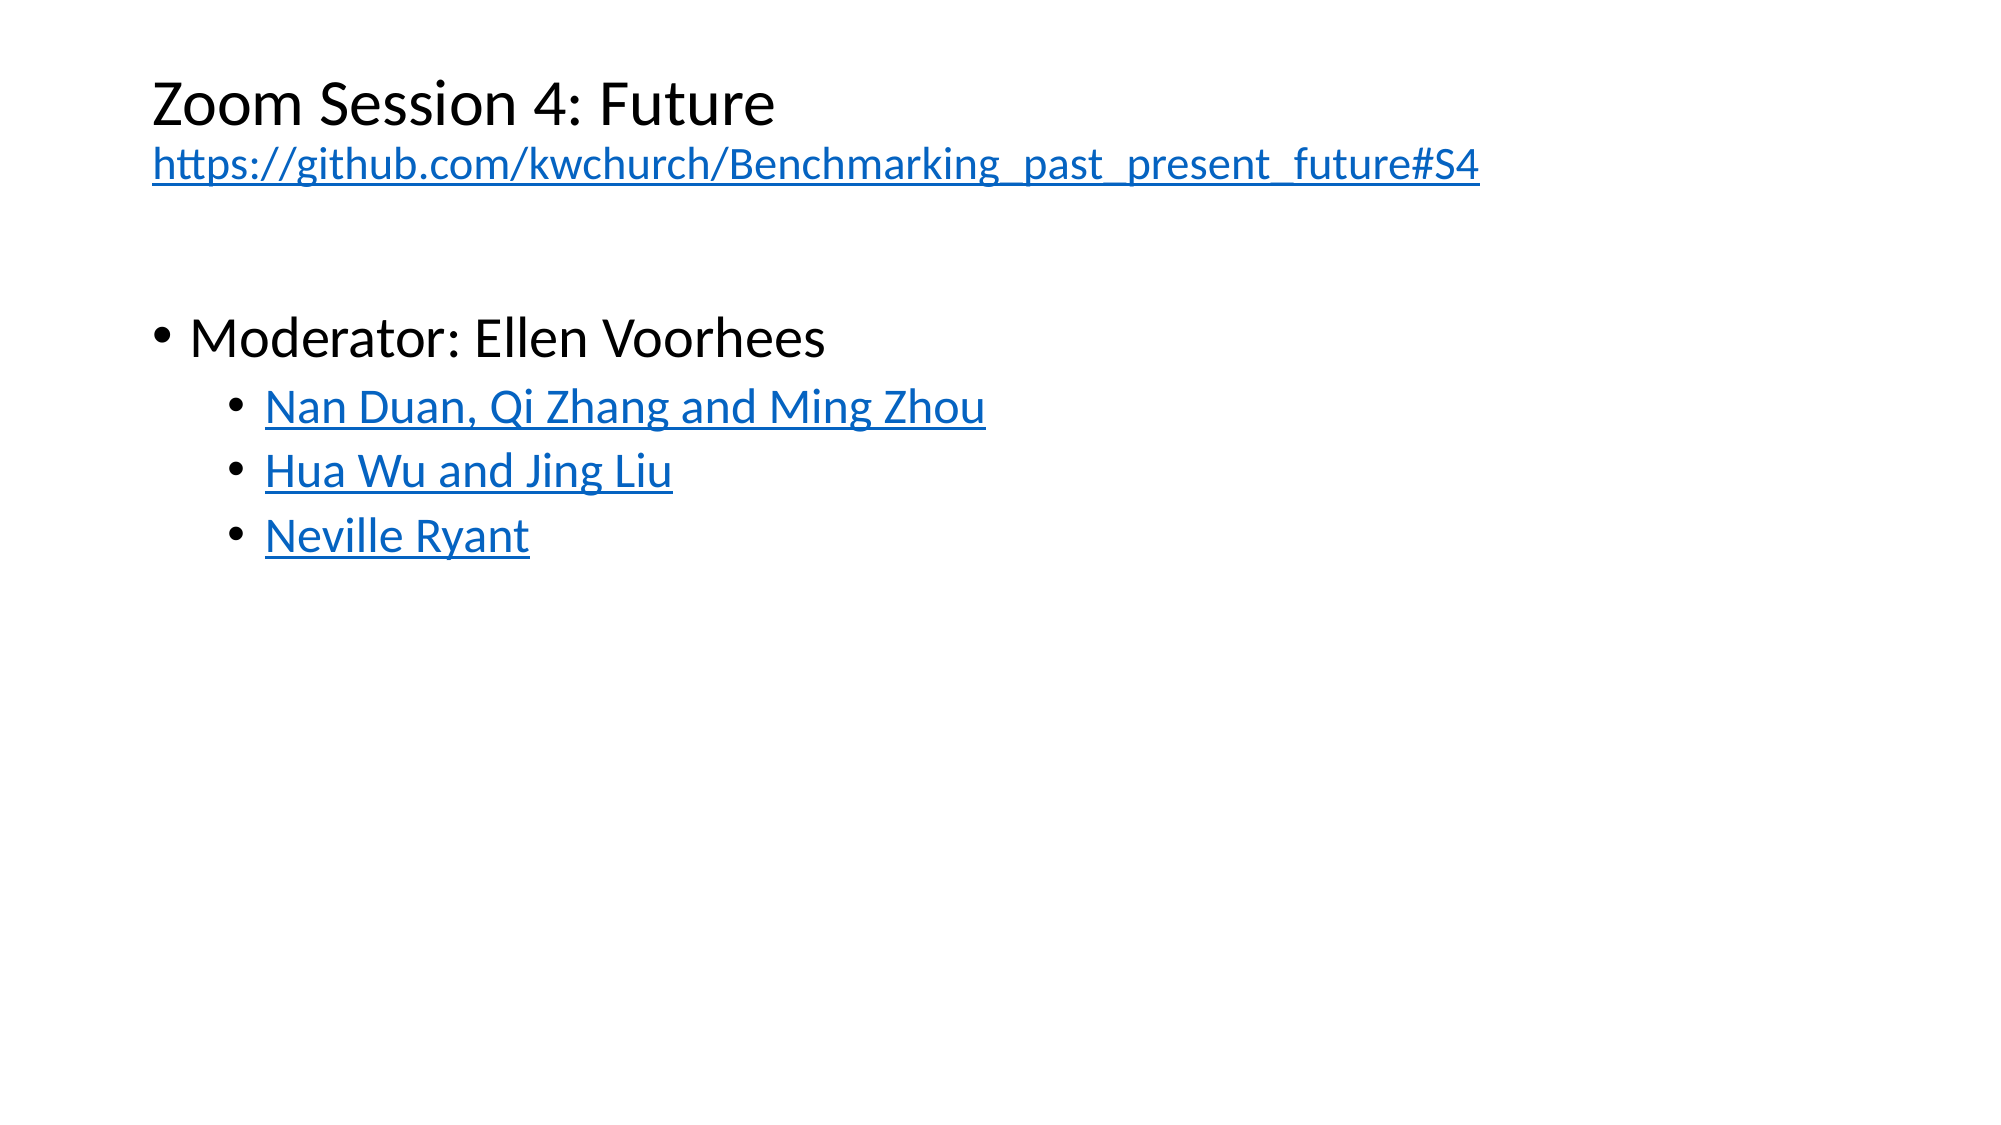

# Zoom Session 4: Future https://github.com/kwchurch/Benchmarking_past_present_future#S4
Moderator: Ellen Voorhees
Nan Duan, Qi Zhang and Ming Zhou
Hua Wu and Jing Liu
Neville Ryant